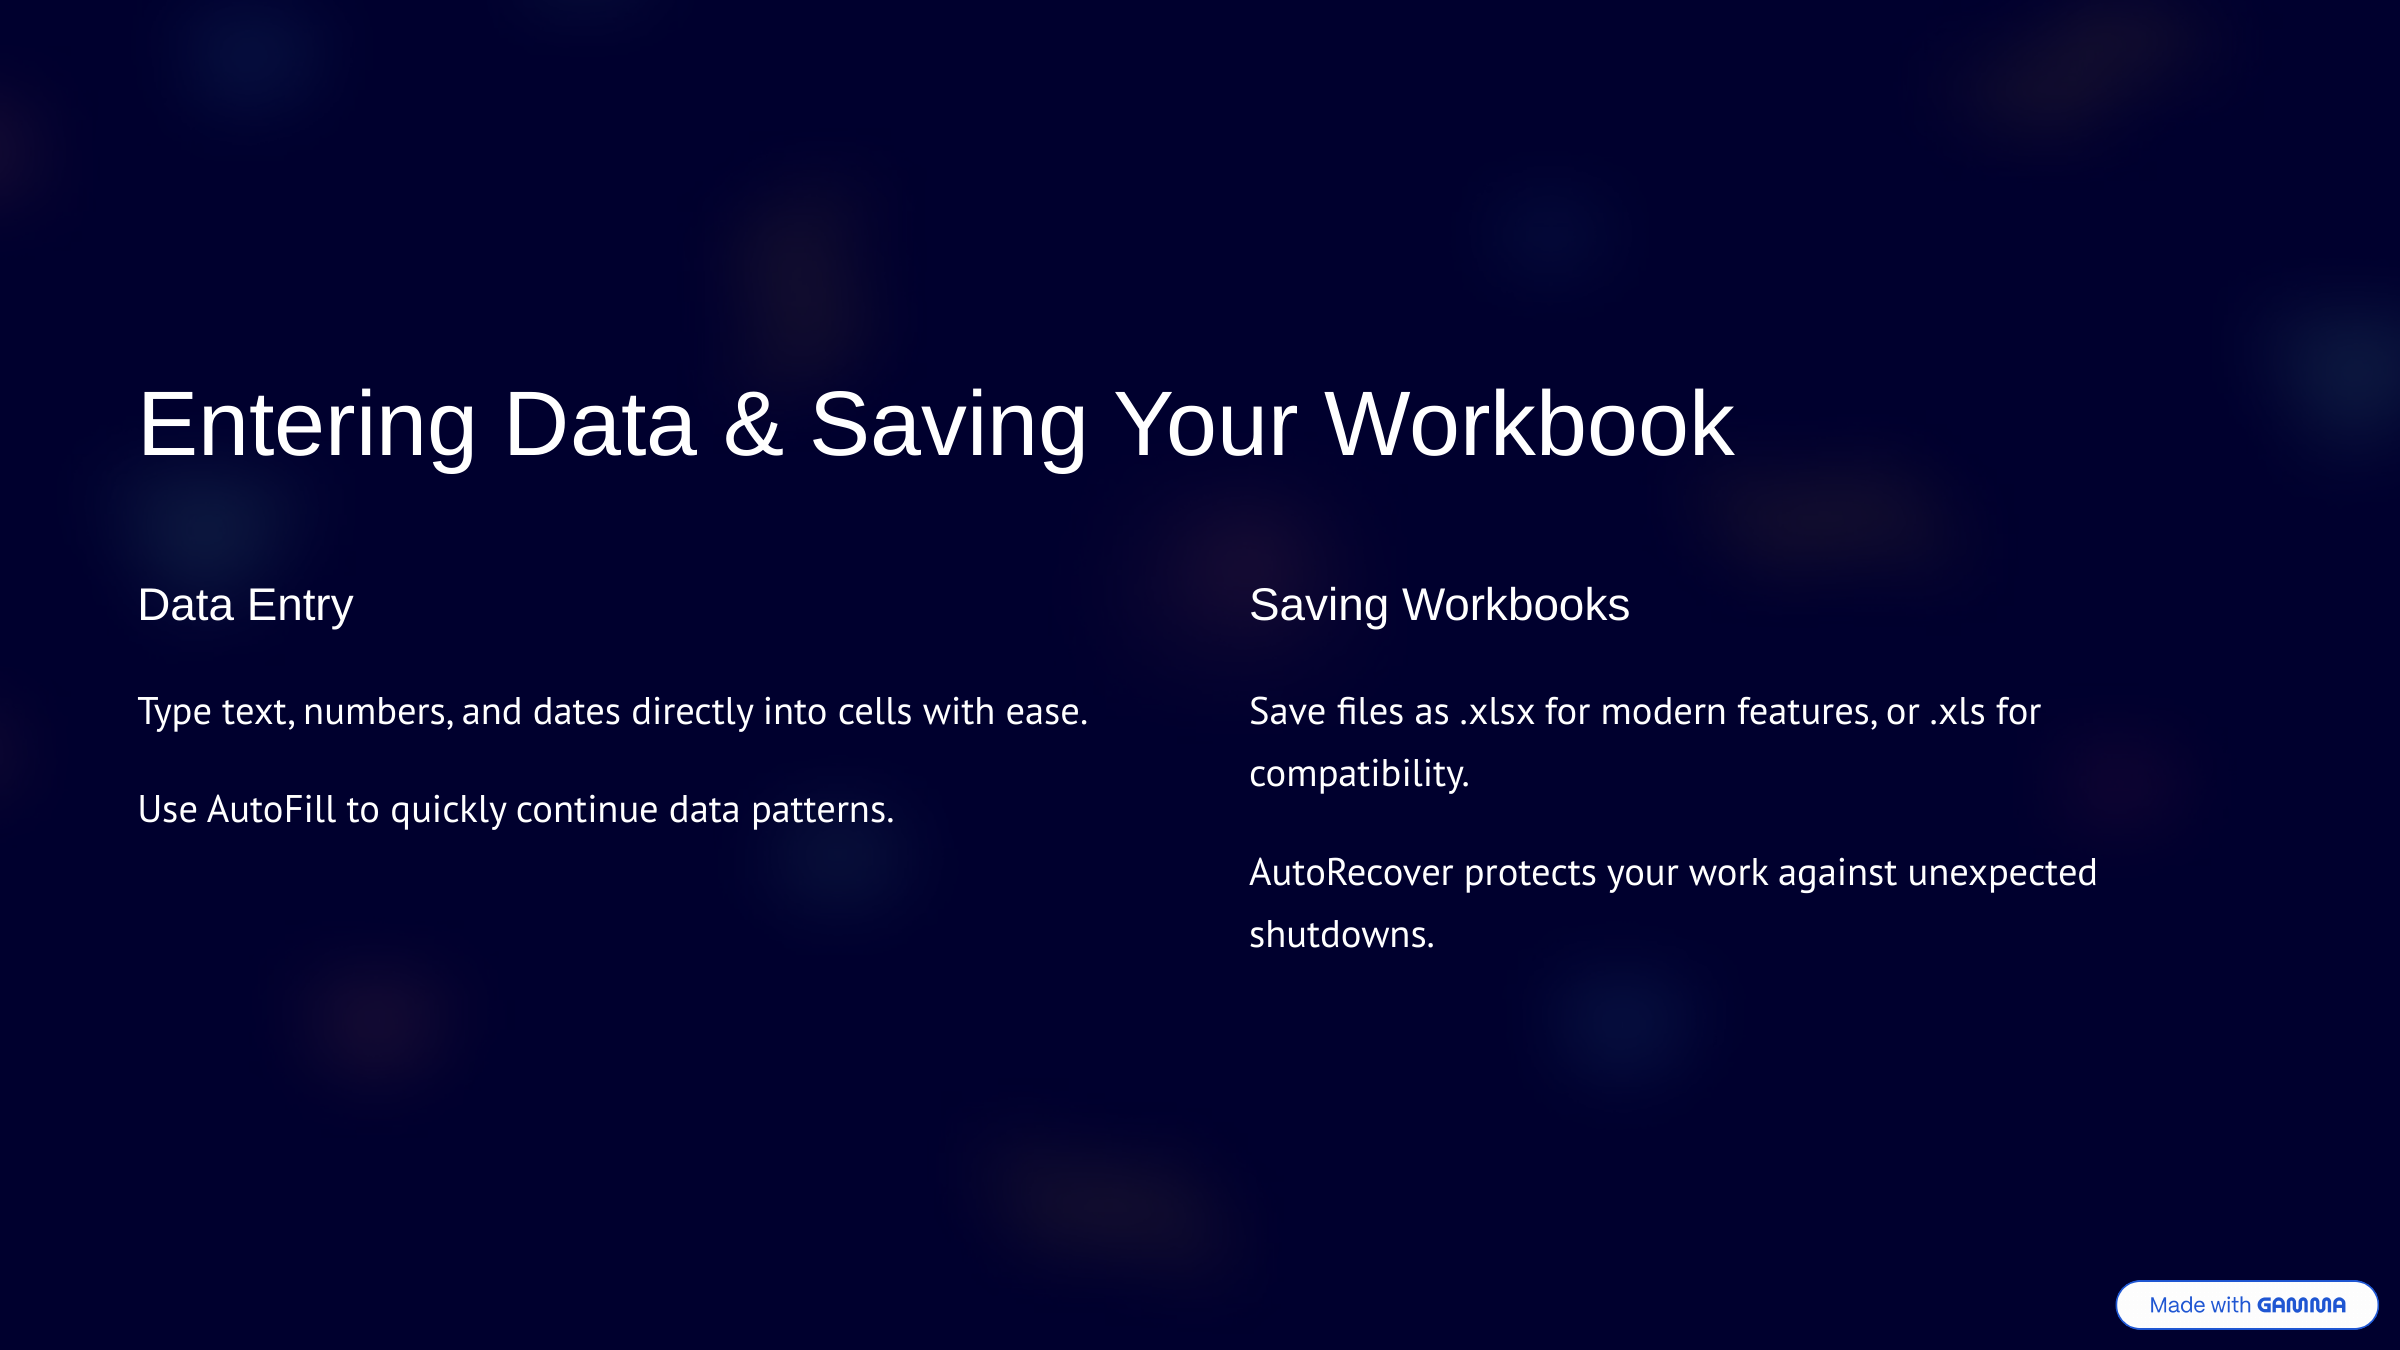

Entering Data & Saving Your Workbook
Data Entry
Saving Workbooks
Type text, numbers, and dates directly into cells with ease.
Save files as .xlsx for modern features, or .xls for compatibility.
Use AutoFill to quickly continue data patterns.
AutoRecover protects your work against unexpected shutdowns.